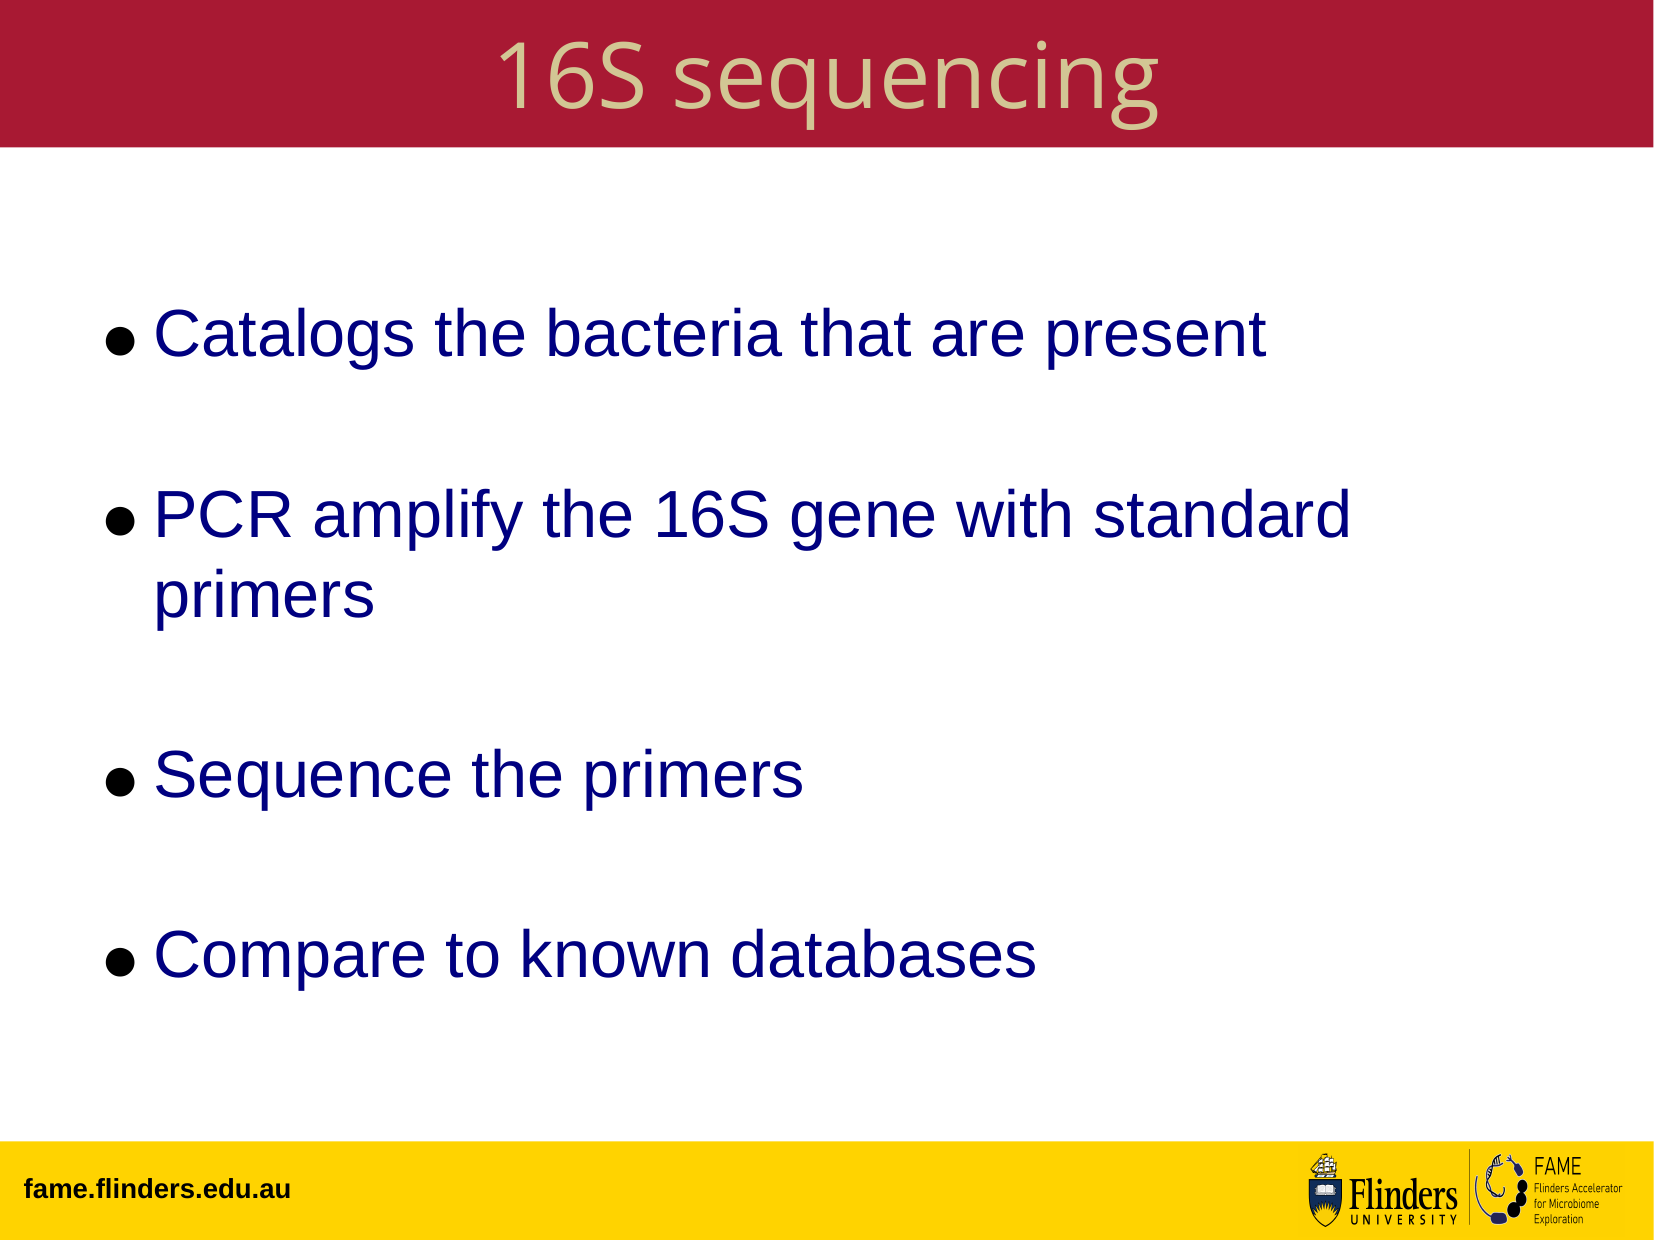

16S sequencing
Catalogs the bacteria that are present
PCR amplify the 16S gene with standard primers
Sequence the primers
Compare to known databases